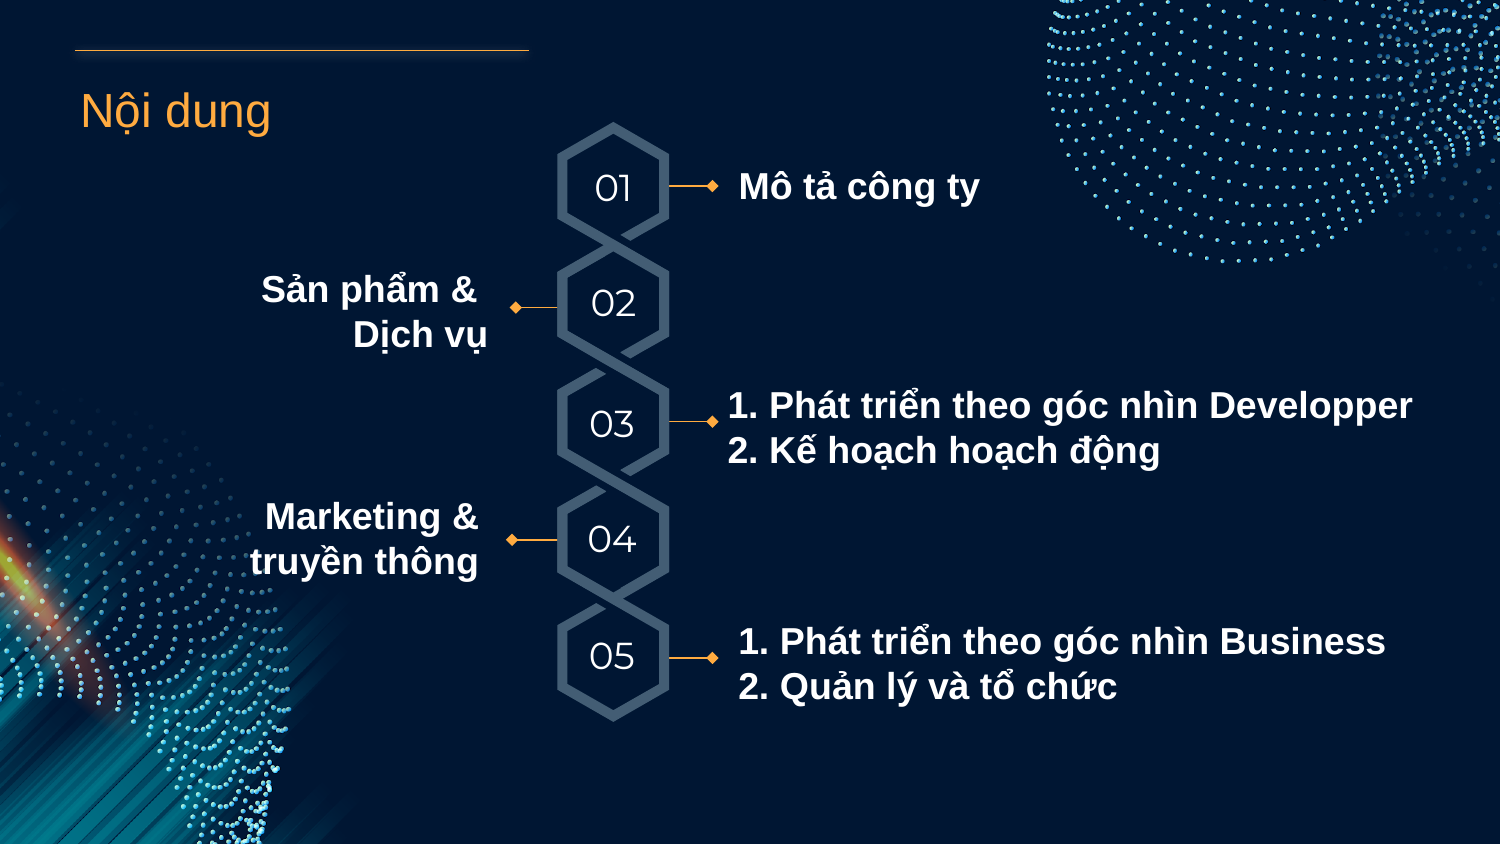

# Nội dung

01
02
03
04
05
Mô tả công ty
Sản phẩm &
Dịch vụ
1. Phát triển theo góc nhìn Developper
2. Kế hoạch hoạch động

Marketing &
truyền thông
1. Phát triển theo góc nhìn Business
2. Quản lý và tổ chức